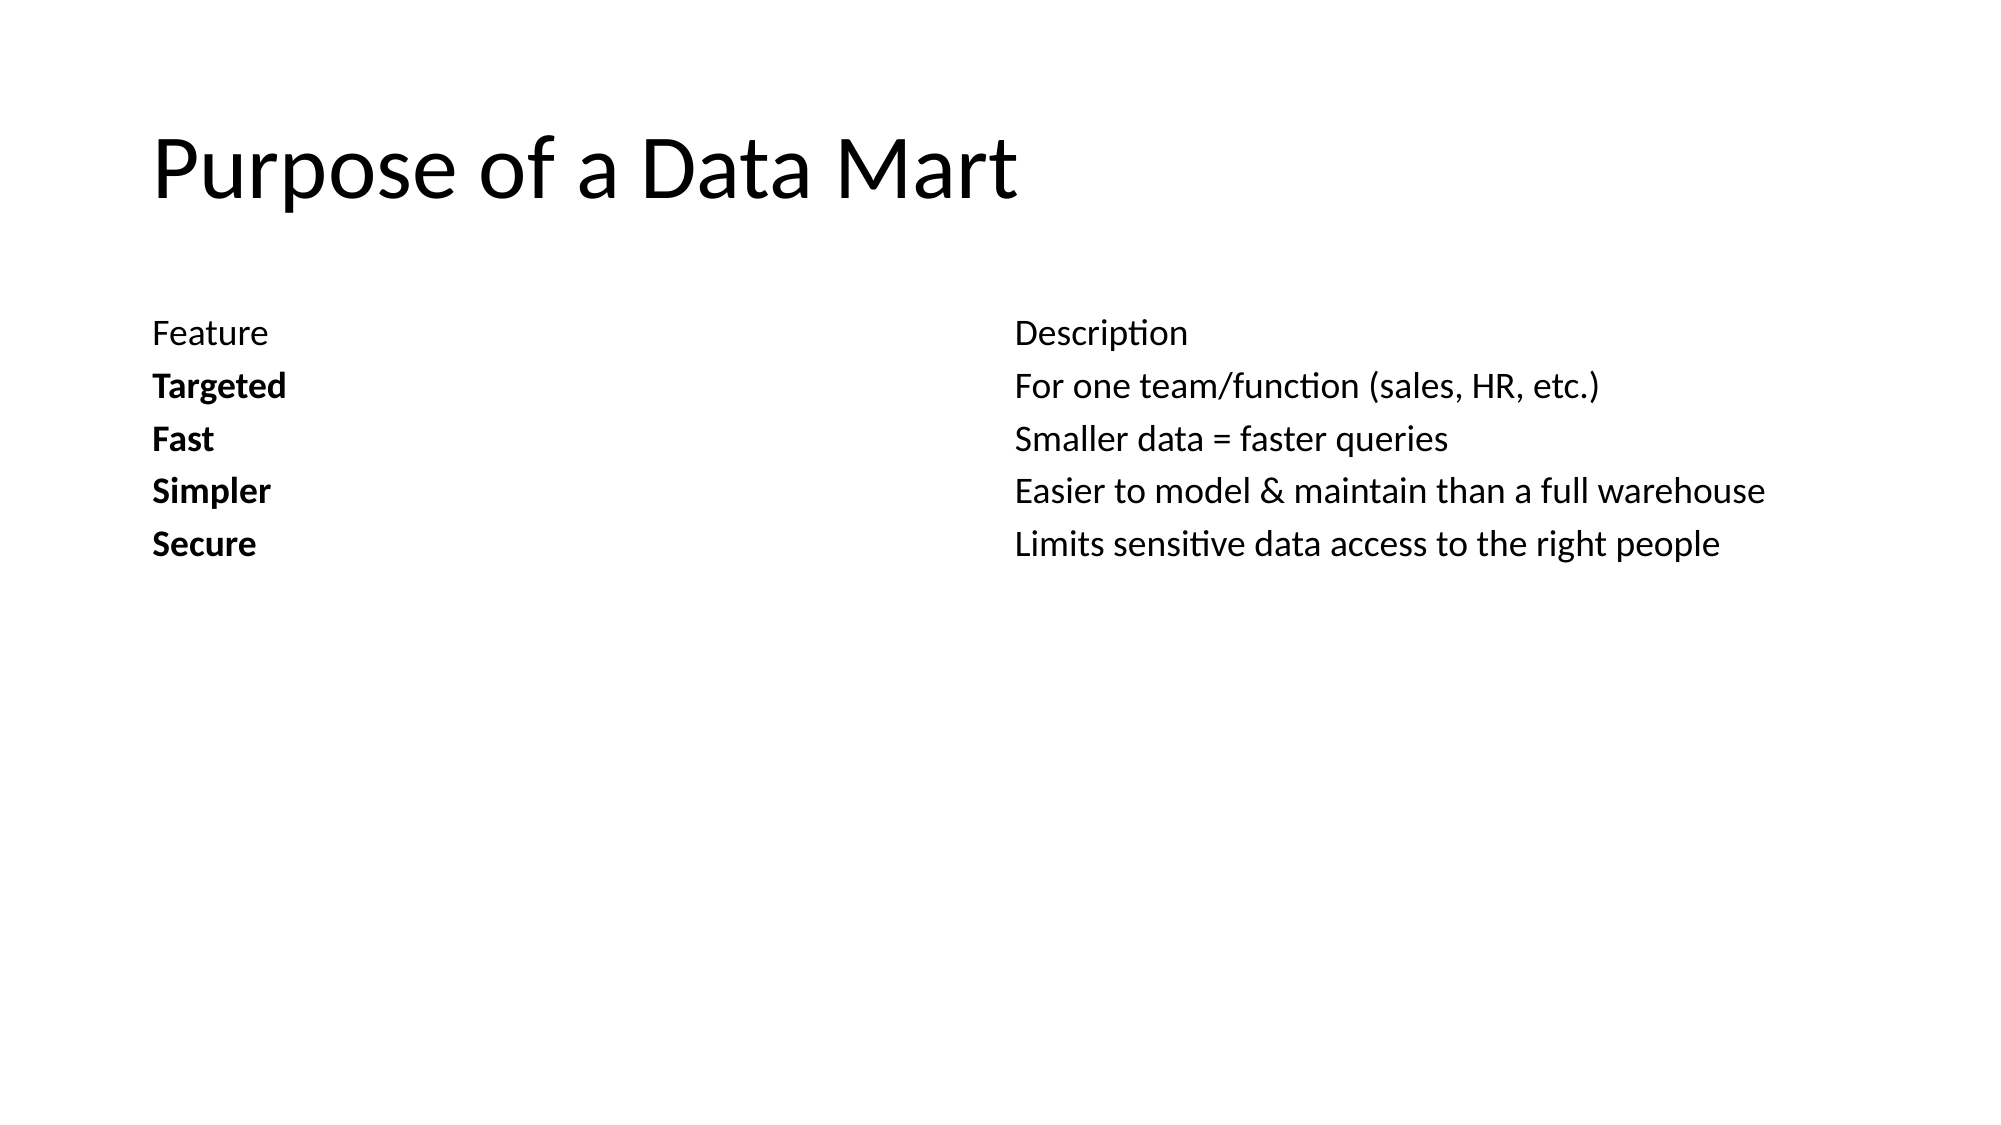

# Purpose of a Data Mart
| Feature | Description |
| --- | --- |
| Targeted | For one team/function (sales, HR, etc.) |
| Fast | Smaller data = faster queries |
| Simpler | Easier to model & maintain than a full warehouse |
| Secure | Limits sensitive data access to the right people |